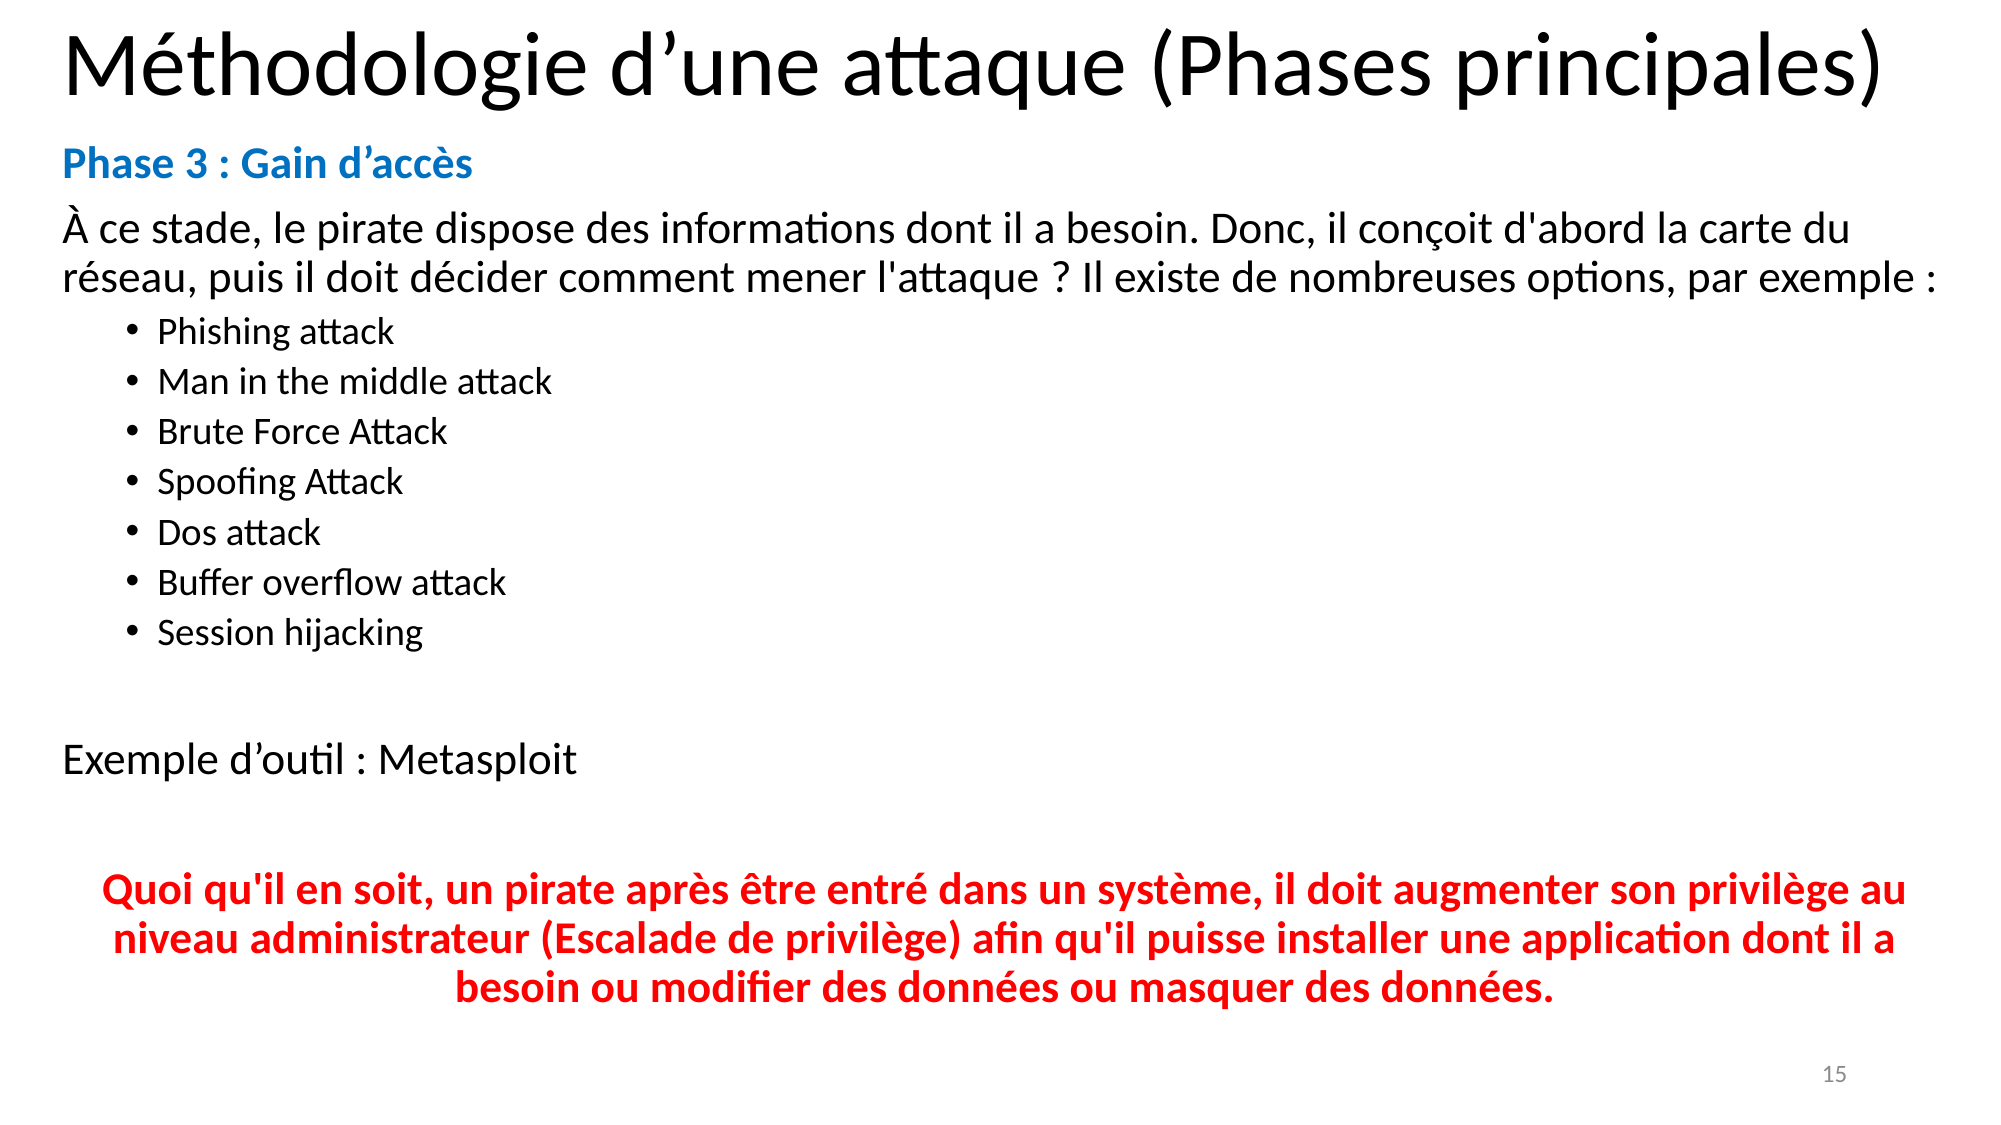

# Méthodologie d’une attaque (Phases principales)
Phase 3 : Gain d’accès
À ce stade, le pirate dispose des informations dont il a besoin. Donc, il conçoit d'abord la carte du réseau, puis il doit décider comment mener l'attaque ? Il existe de nombreuses options, par exemple :
Phishing attack
Man in the middle attack
Brute Force Attack
Spoofing Attack
Dos attack
Buffer overflow attack
Session hijacking

Exemple d’outil : Metasploit

Quoi qu'il en soit, un pirate après être entré dans un système, il doit augmenter son privilège au niveau administrateur (Escalade de privilège) afin qu'il puisse installer une application dont il a besoin ou modifier des données ou masquer des données.
15